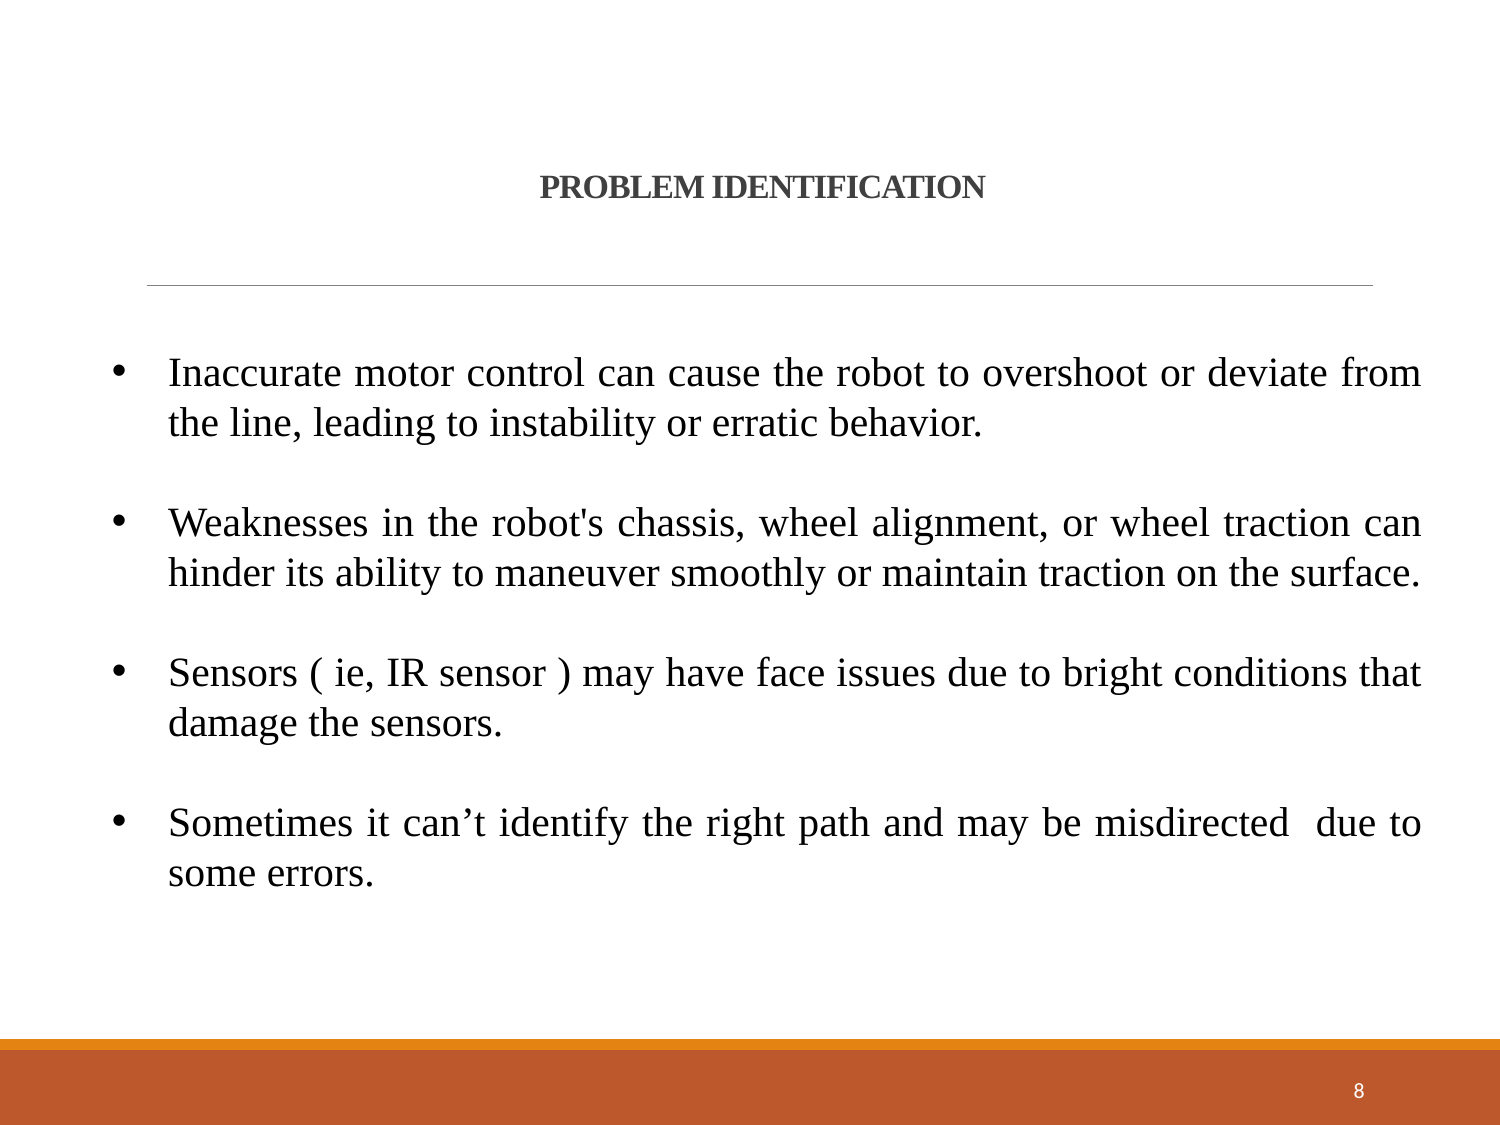

# PROBLEM IDENTIFICATION
Inaccurate motor control can cause the robot to overshoot or deviate from the line, leading to instability or erratic behavior.

Weaknesses in the robot's chassis, wheel alignment, or wheel traction can hinder its ability to maneuver smoothly or maintain traction on the surface.

Sensors ( ie, IR sensor ) may have face issues due to bright conditions that damage the sensors.

Sometimes it can’t identify the right path and may be misdirected  due to some errors.

8